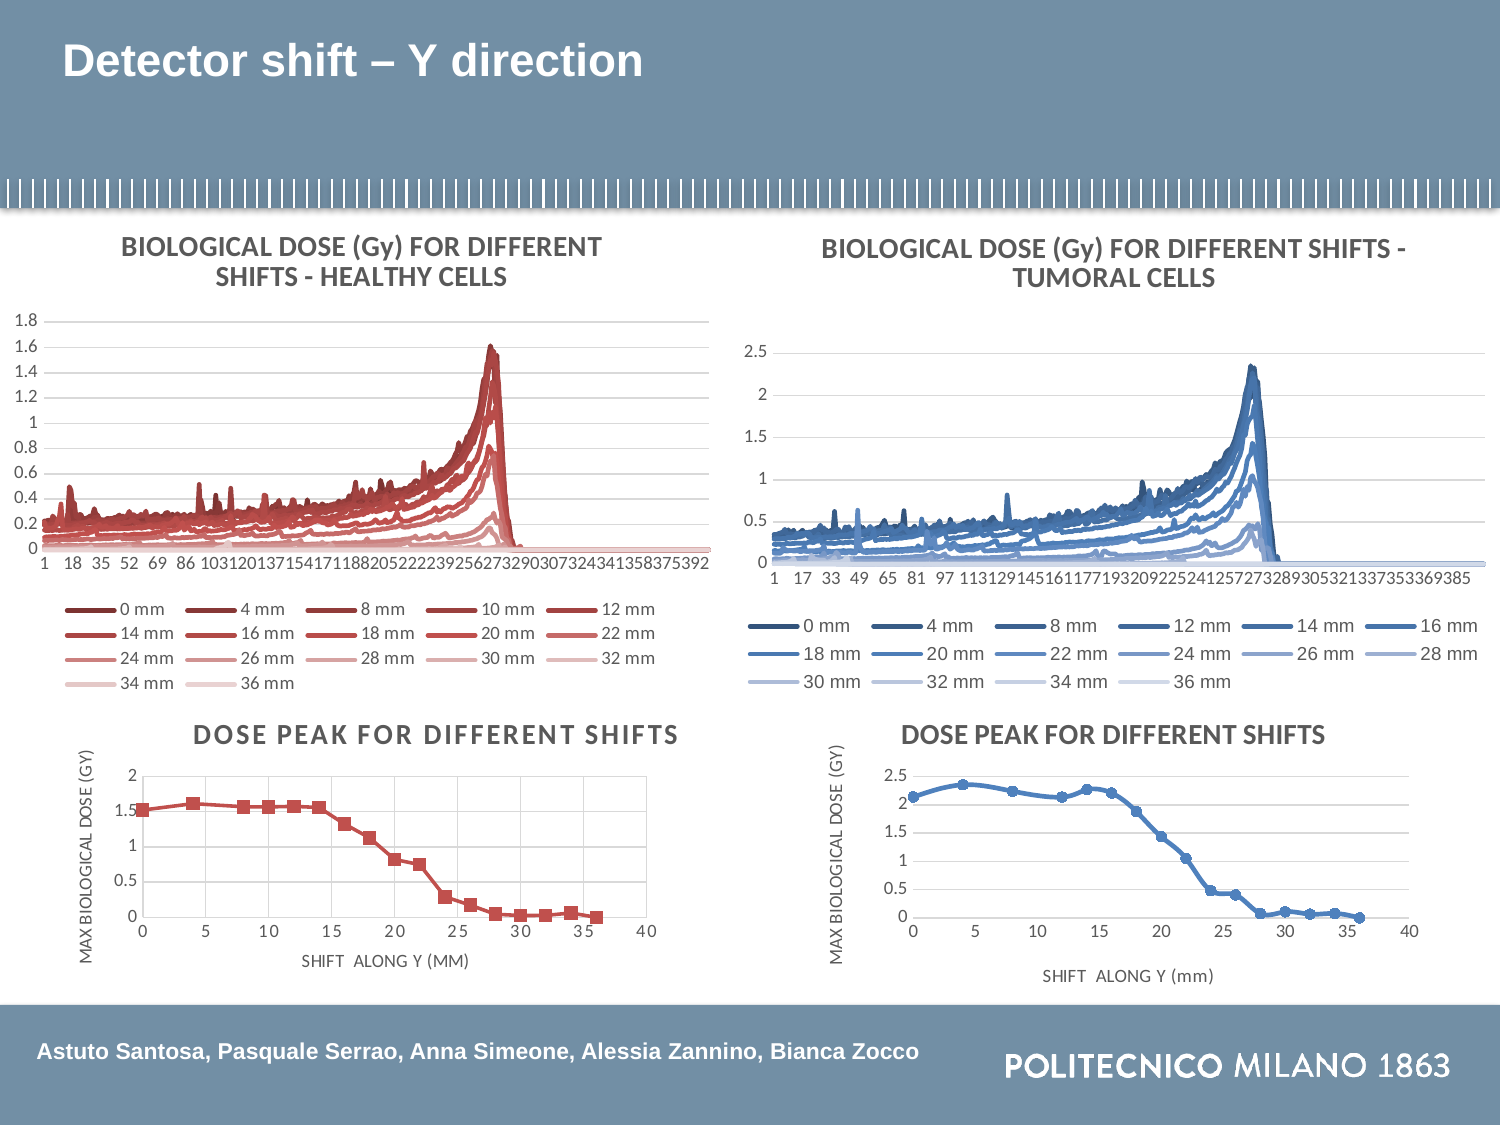

# Detector shift – Y direction

### Chart: BIOLOGICAL DOSE (Gy) FOR DIFFERENT SHIFTS - HEALTHY CELLS

| Category | 0 mm | 4 mm | 8 mm | 10 mm | 12 mm | 14 mm | 16 mm | 18 mm | 20 mm | 22 mm | 24 mm | 26 mm | 28 mm | 30 mm | 32 mm | 34 mm | 36 mm |
|---|---|---|---|---|---|---|---|---|---|---|---|---|---|---|---|---|---|

### Chart: BIOLOGICAL DOSE (Gy) FOR DIFFERENT SHIFTS - TUMORAL CELLS

| Category | 0 mm | 4 mm | 8 mm | 12 mm | 14 mm | 16 mm | 18 mm | 20 mm | 22 mm | 24 mm | 26 mm | 28 mm | 30 mm | 32 mm | 34 mm | 36 mm |
|---|---|---|---|---|---|---|---|---|---|---|---|---|---|---|---|---|

### Chart: DOSE PEAK FOR DIFFERENT SHIFTS

| Category |  |
|---|---|

### Chart: DOSE PEAK FOR DIFFERENT SHIFTS

| Category |  |
|---|---|